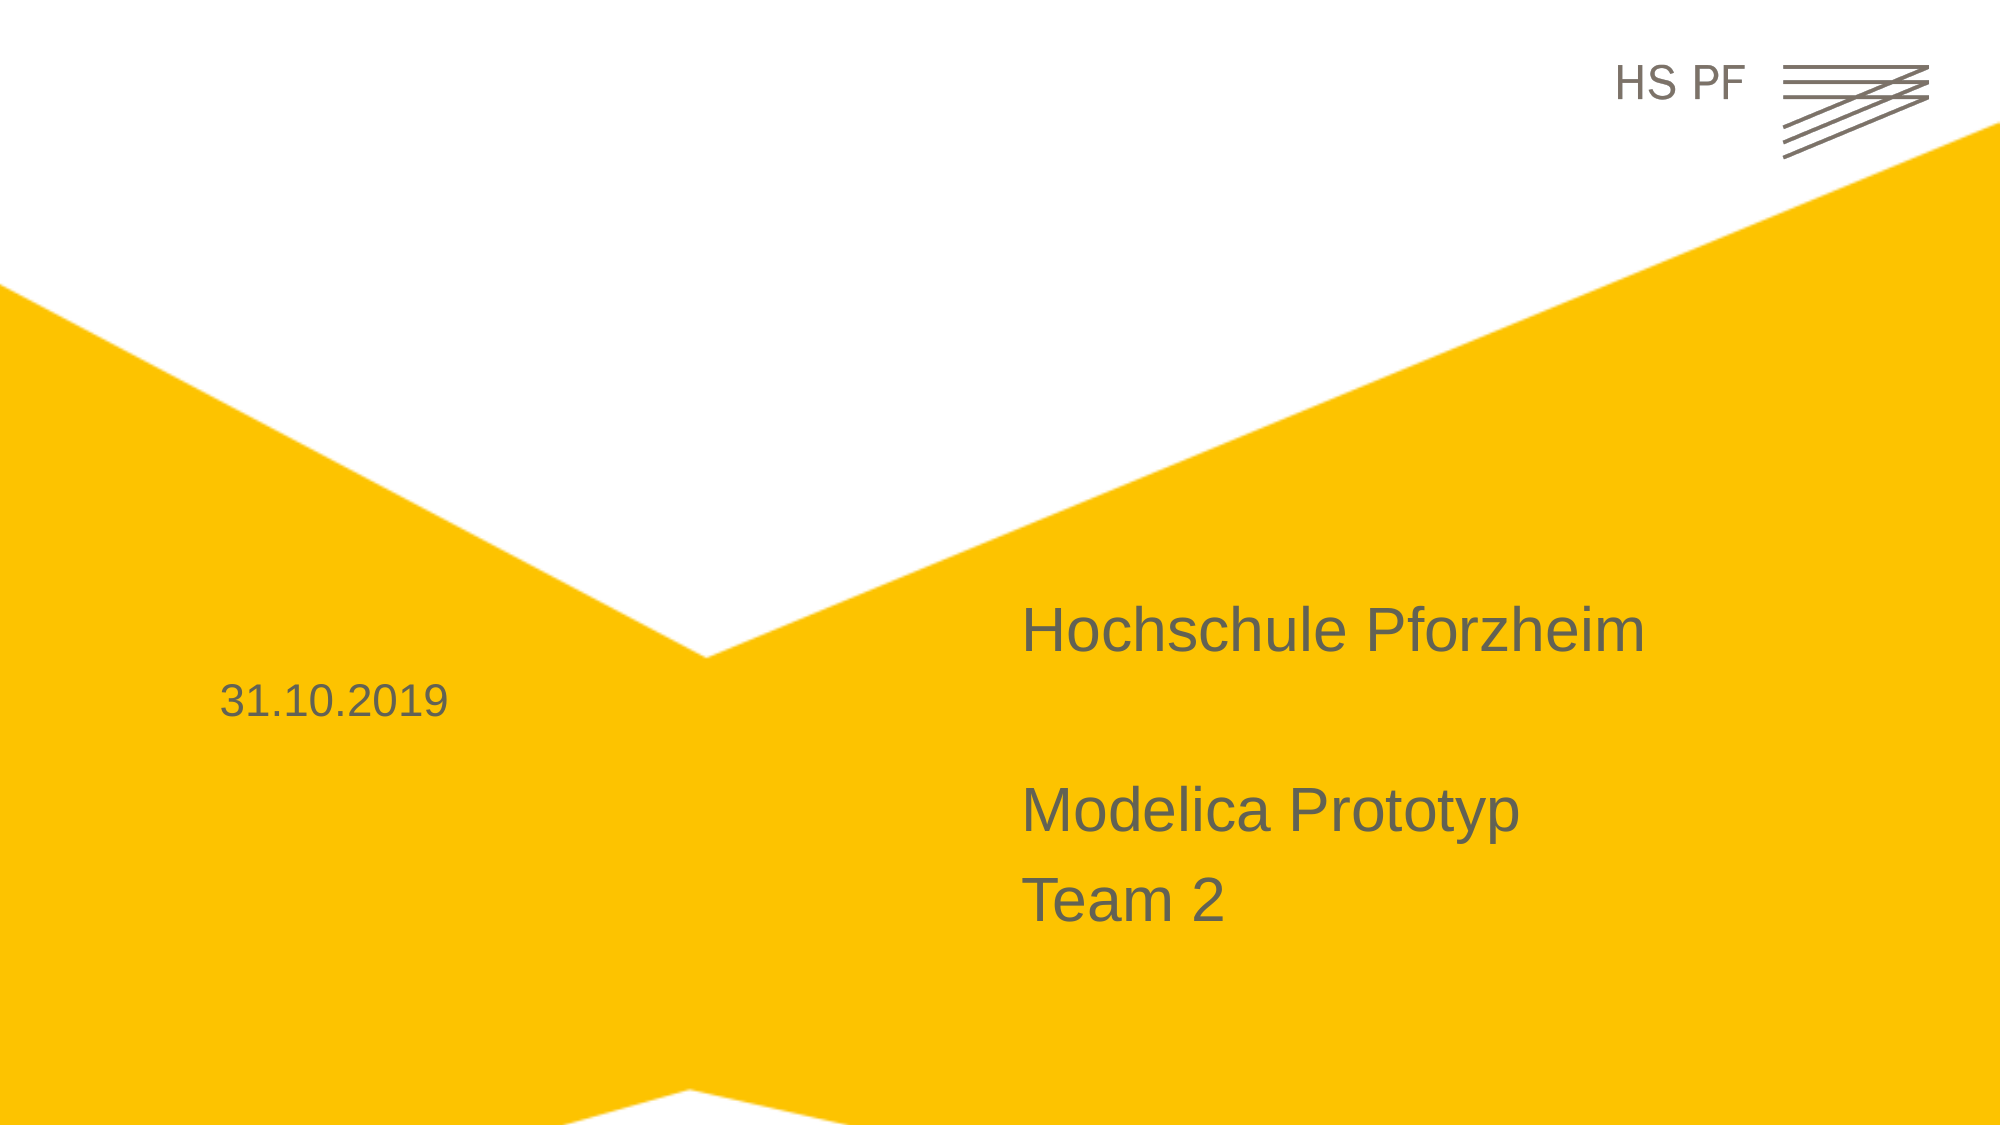

Hochschule Pforzheim
Modelica Prototyp
Team 2
31.10.2019